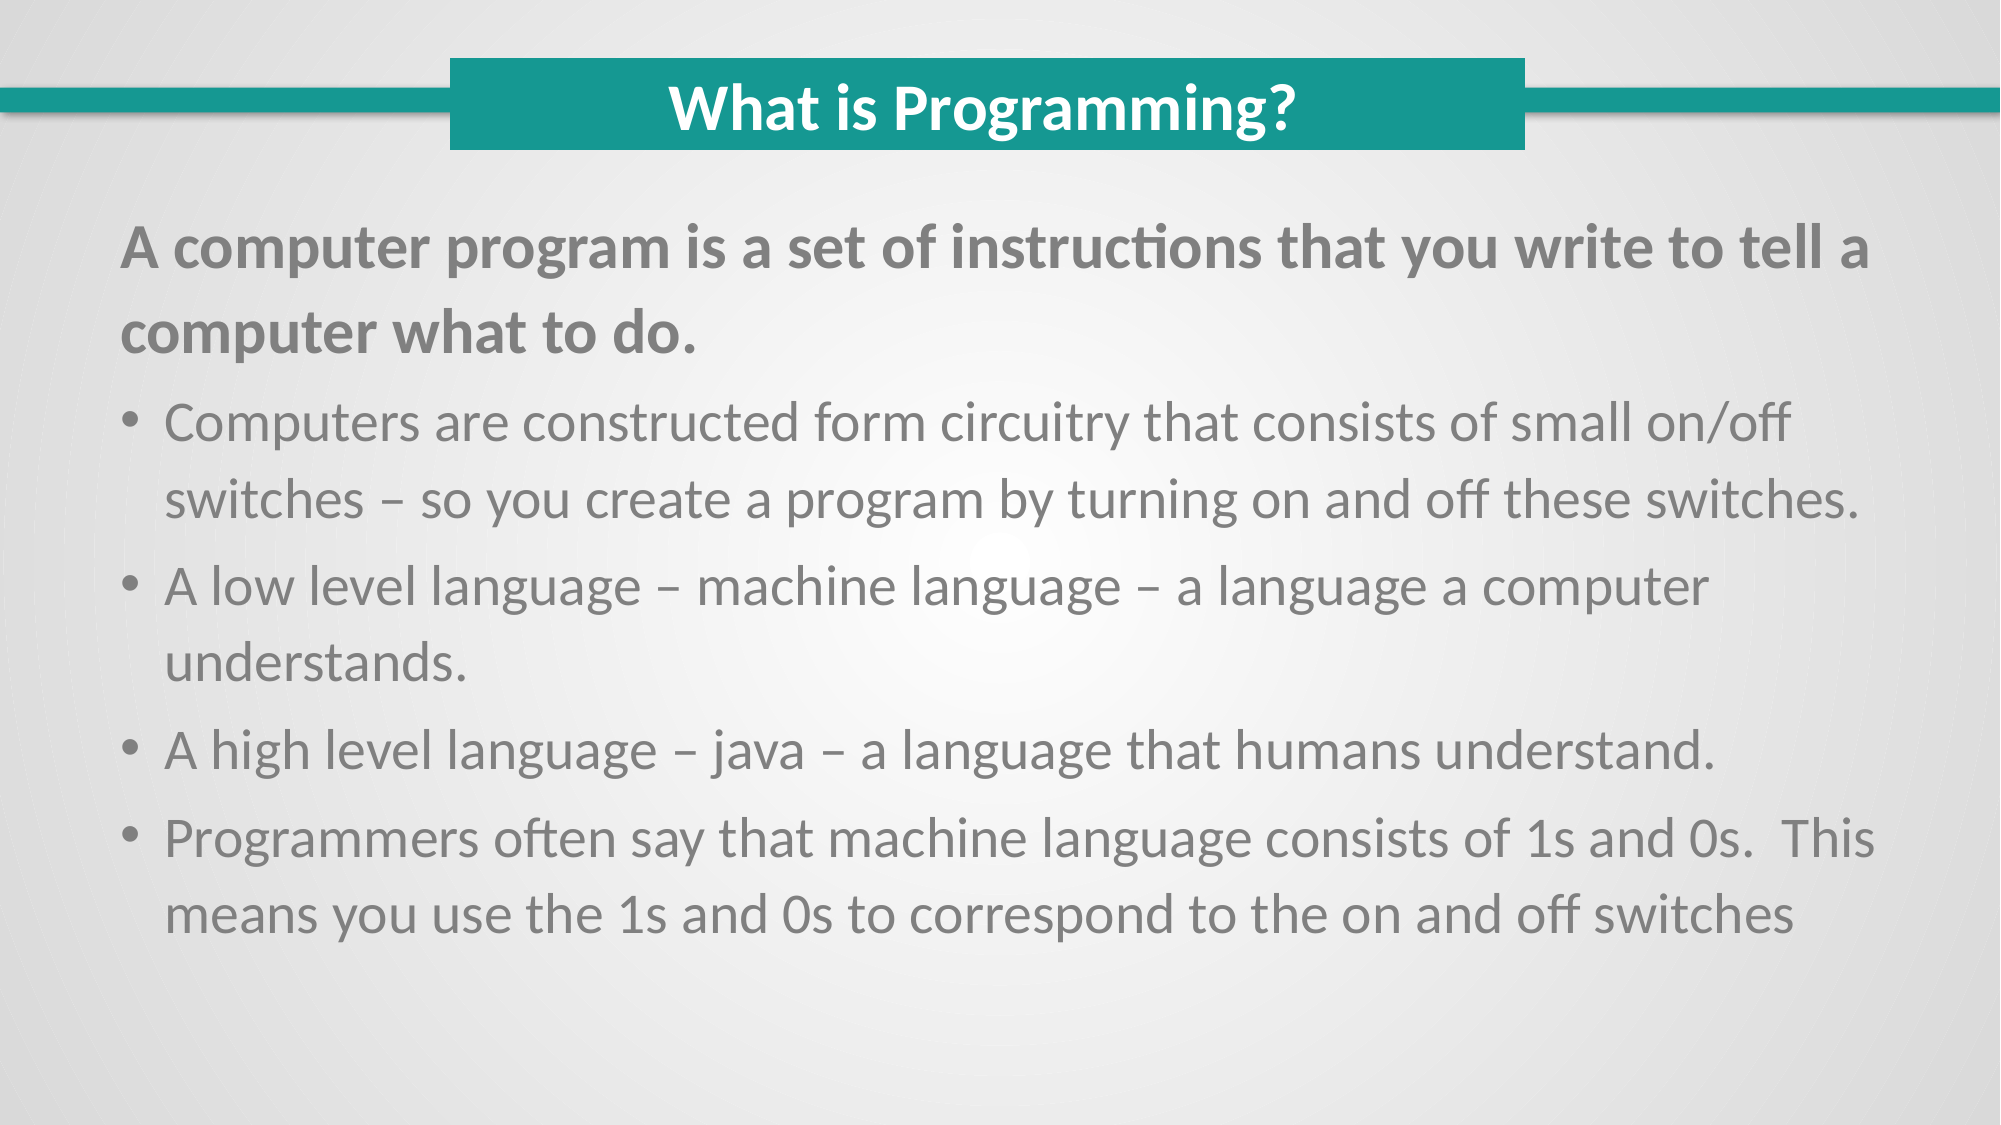

What is Programming?

A computer program is a set of instructions that you write to tell a computer what to do.
Computers are constructed form circuitry that consists of small on/off switches – so you create a program by turning on and off these switches.
A low level language – machine language – a language a computer understands.
A high level language – java – a language that humans understand.
Programmers often say that machine language consists of 1s and 0s.  This means you use the 1s and 0s to correspond to the on and off switches